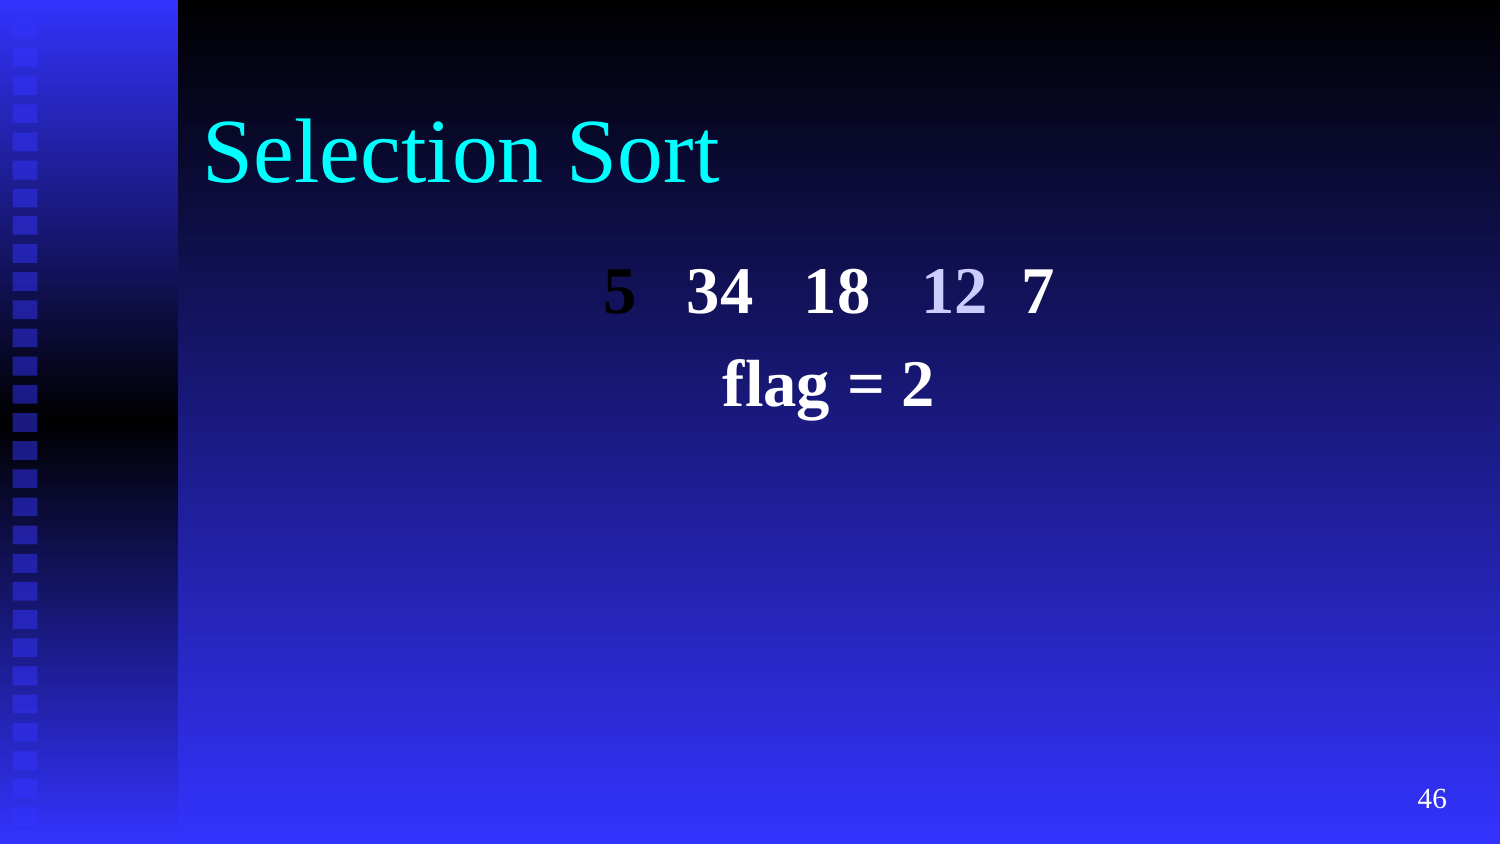

# Selection Sort
5   34   18   12  7
flag = 2

46